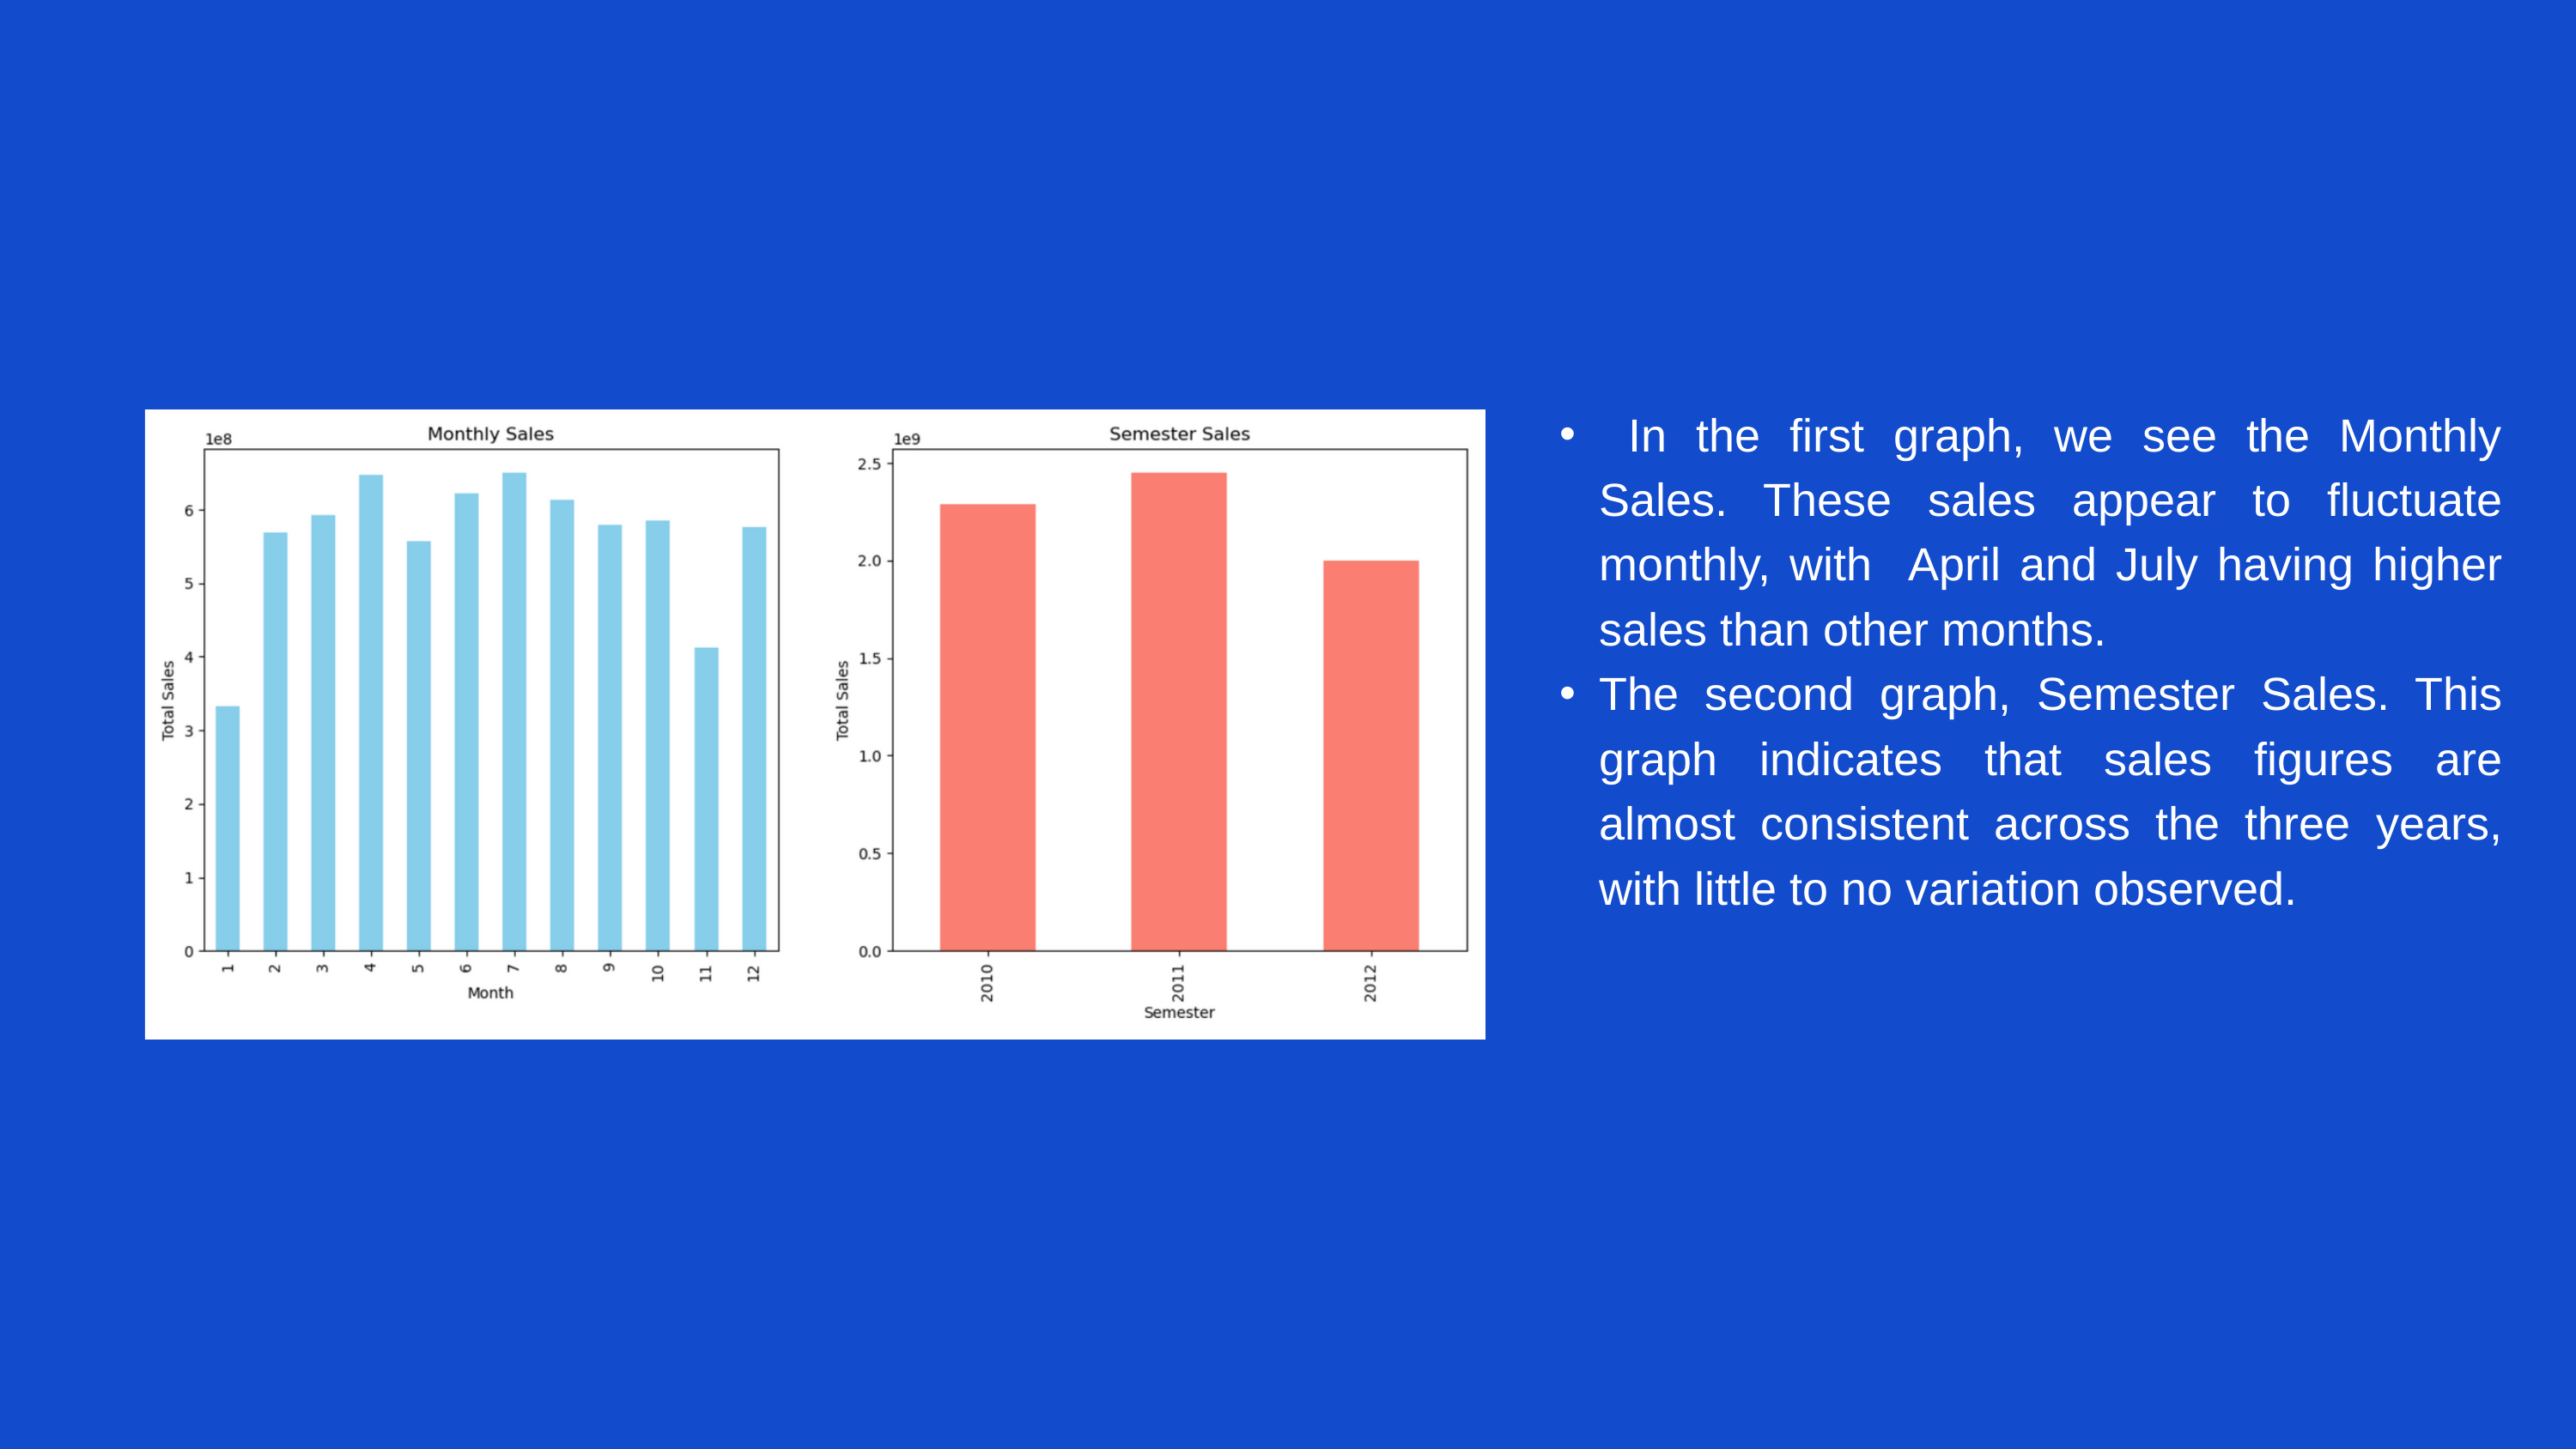

In the first graph, we see the Monthly Sales. These sales appear to fluctuate monthly, with  April and July having higher sales than other months.
The second graph, Semester Sales. This graph indicates that sales figures are almost consistent across the three years, with little to no variation observed.